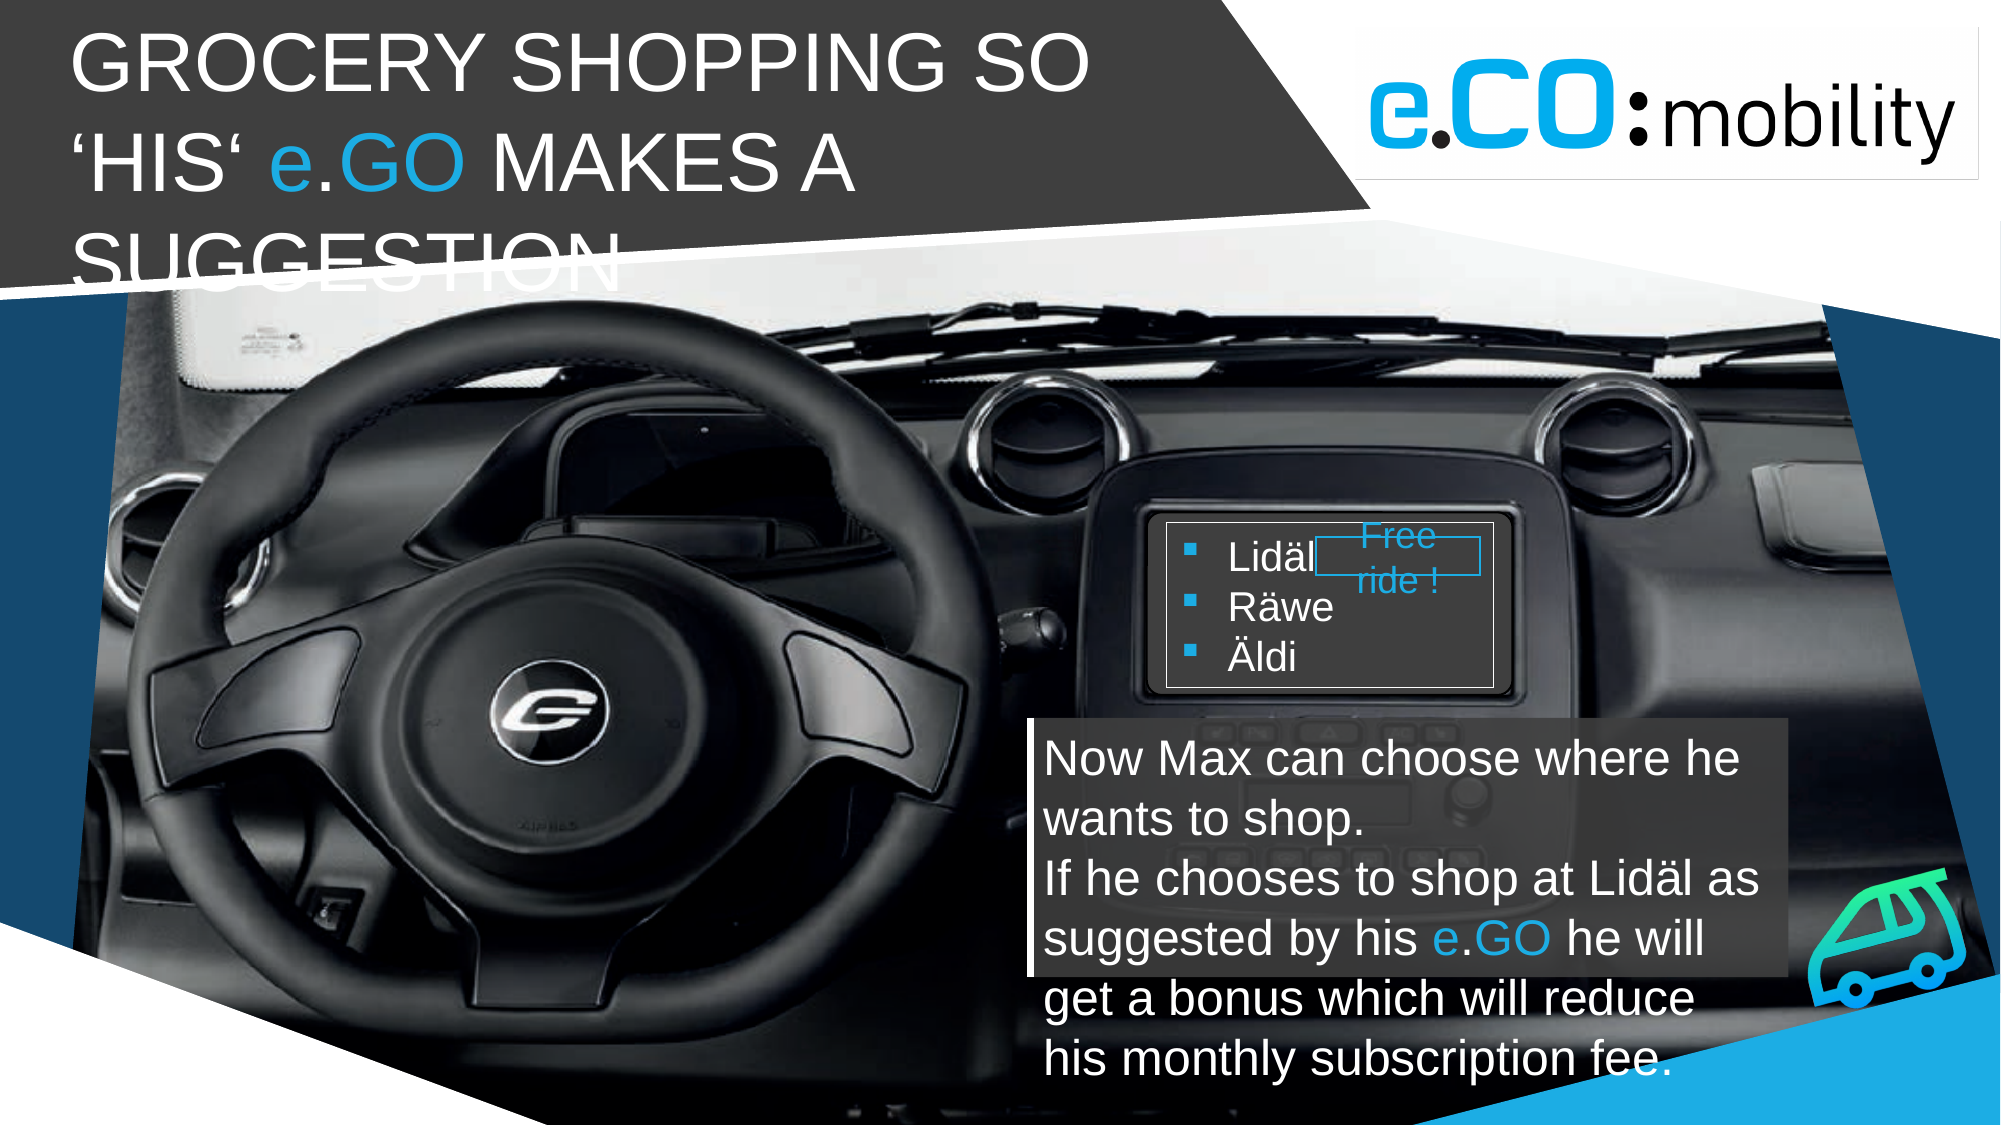

MAX WANTS TO GO GROCERY SHOPPING SO ‘HIS‘ e.GO MAKES A SUGGESTION
Lidäl
Räwe
Äldi
Free ride !
Now Max can choose where he wants to shop.
If he chooses to shop at Lidäl as suggested by his e.GO he will get a bonus which will reduce his monthly subscription fee.